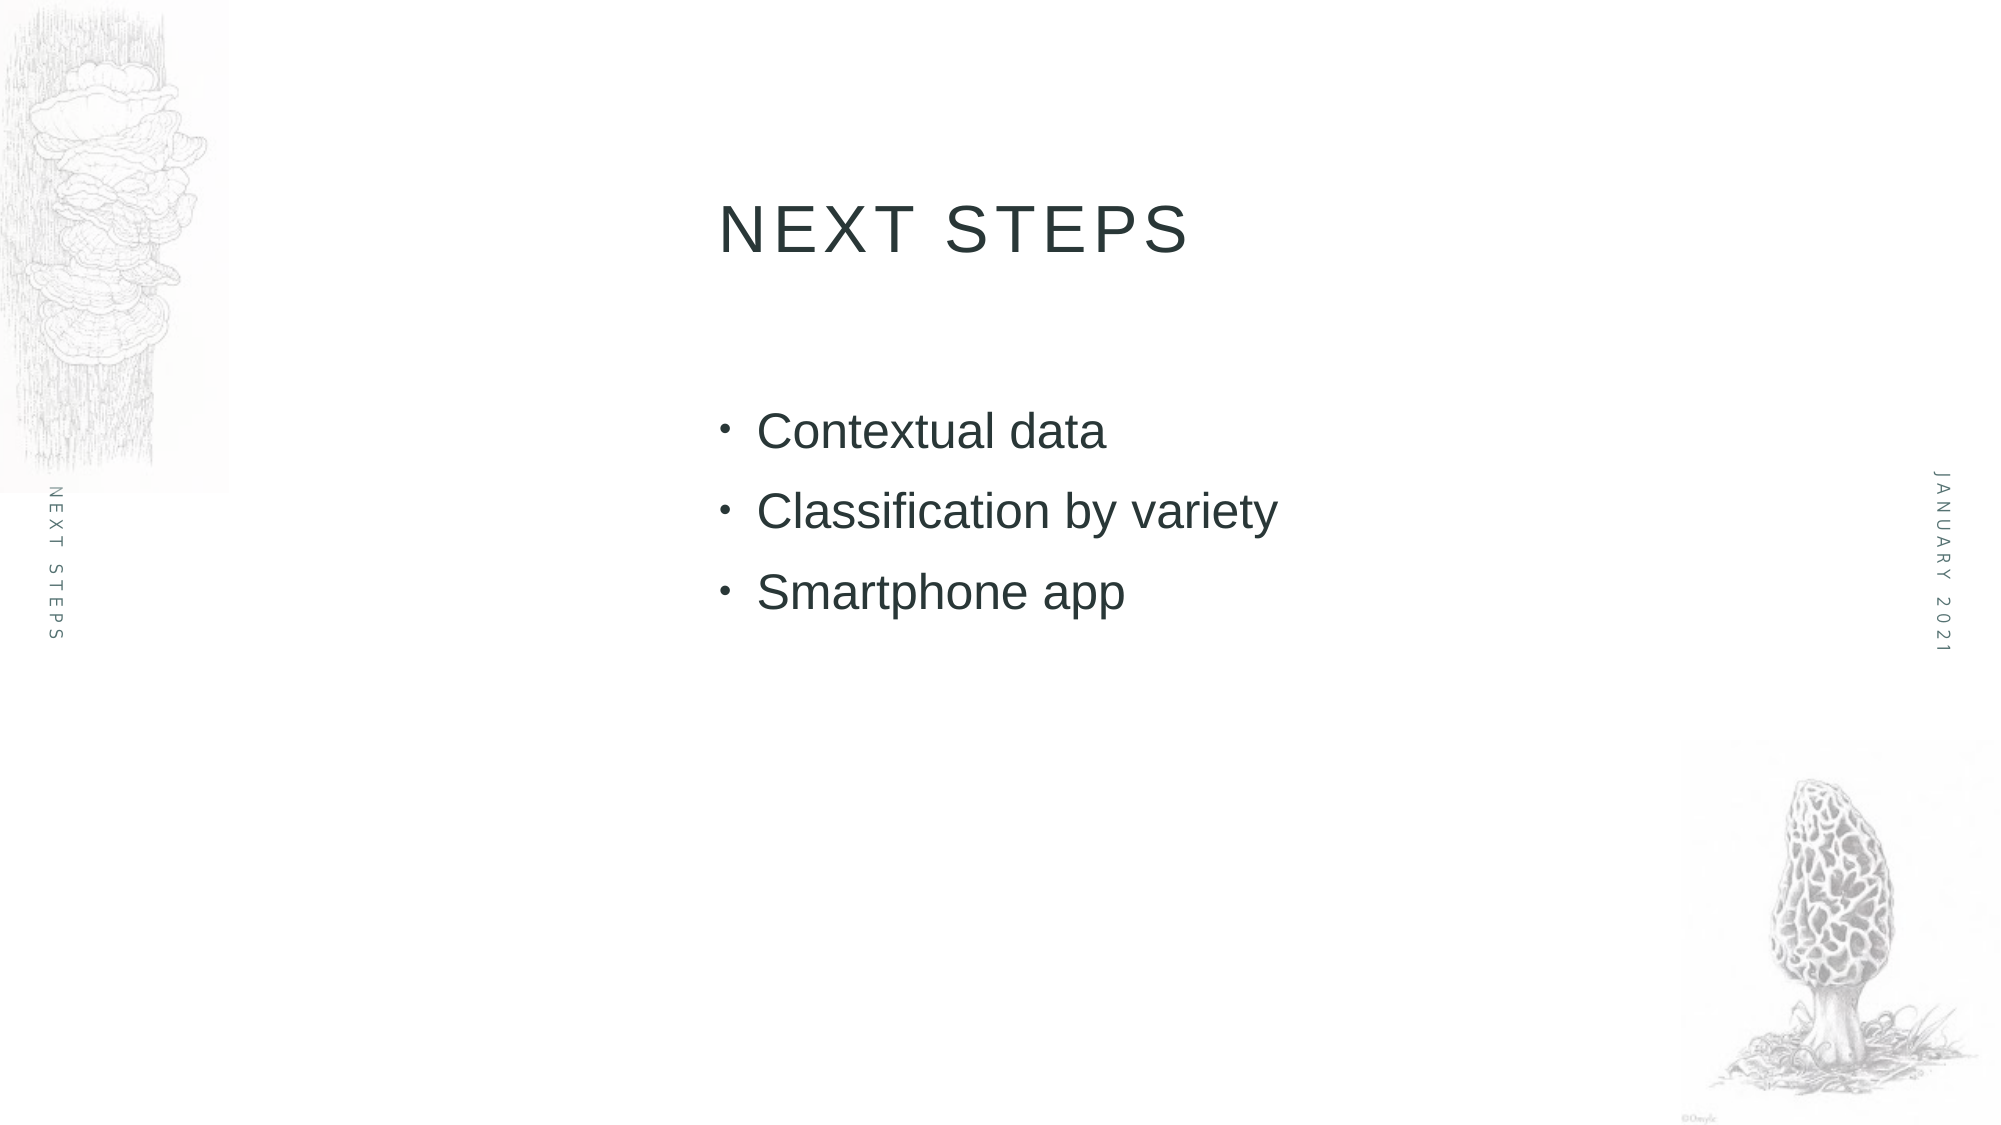

# Next Steps
Contextual data
Classification by variety
Smartphone app
Next Steps
January 2021